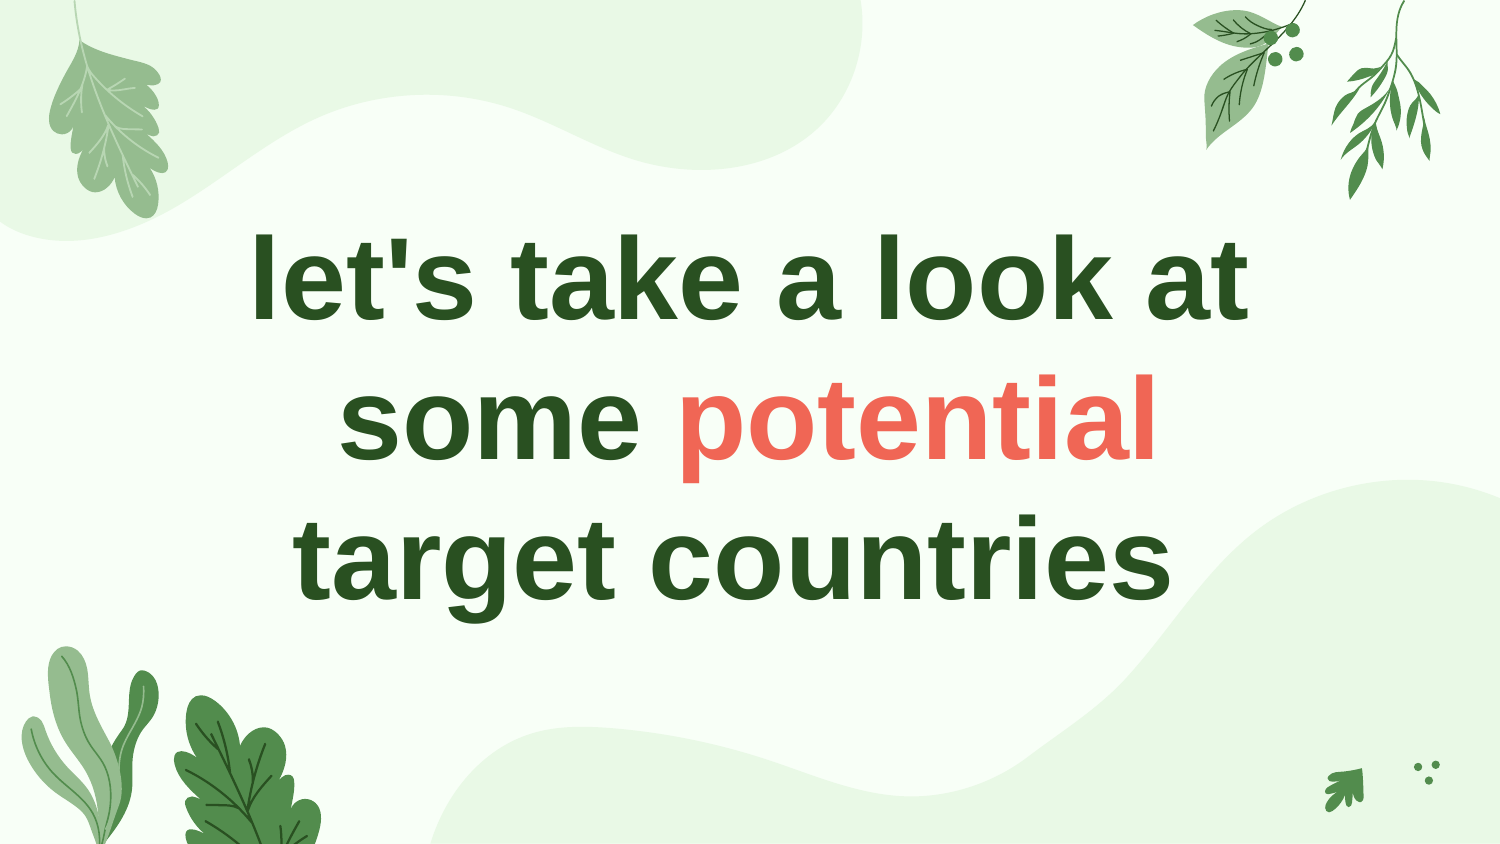

# let's take a look at some potential target countries